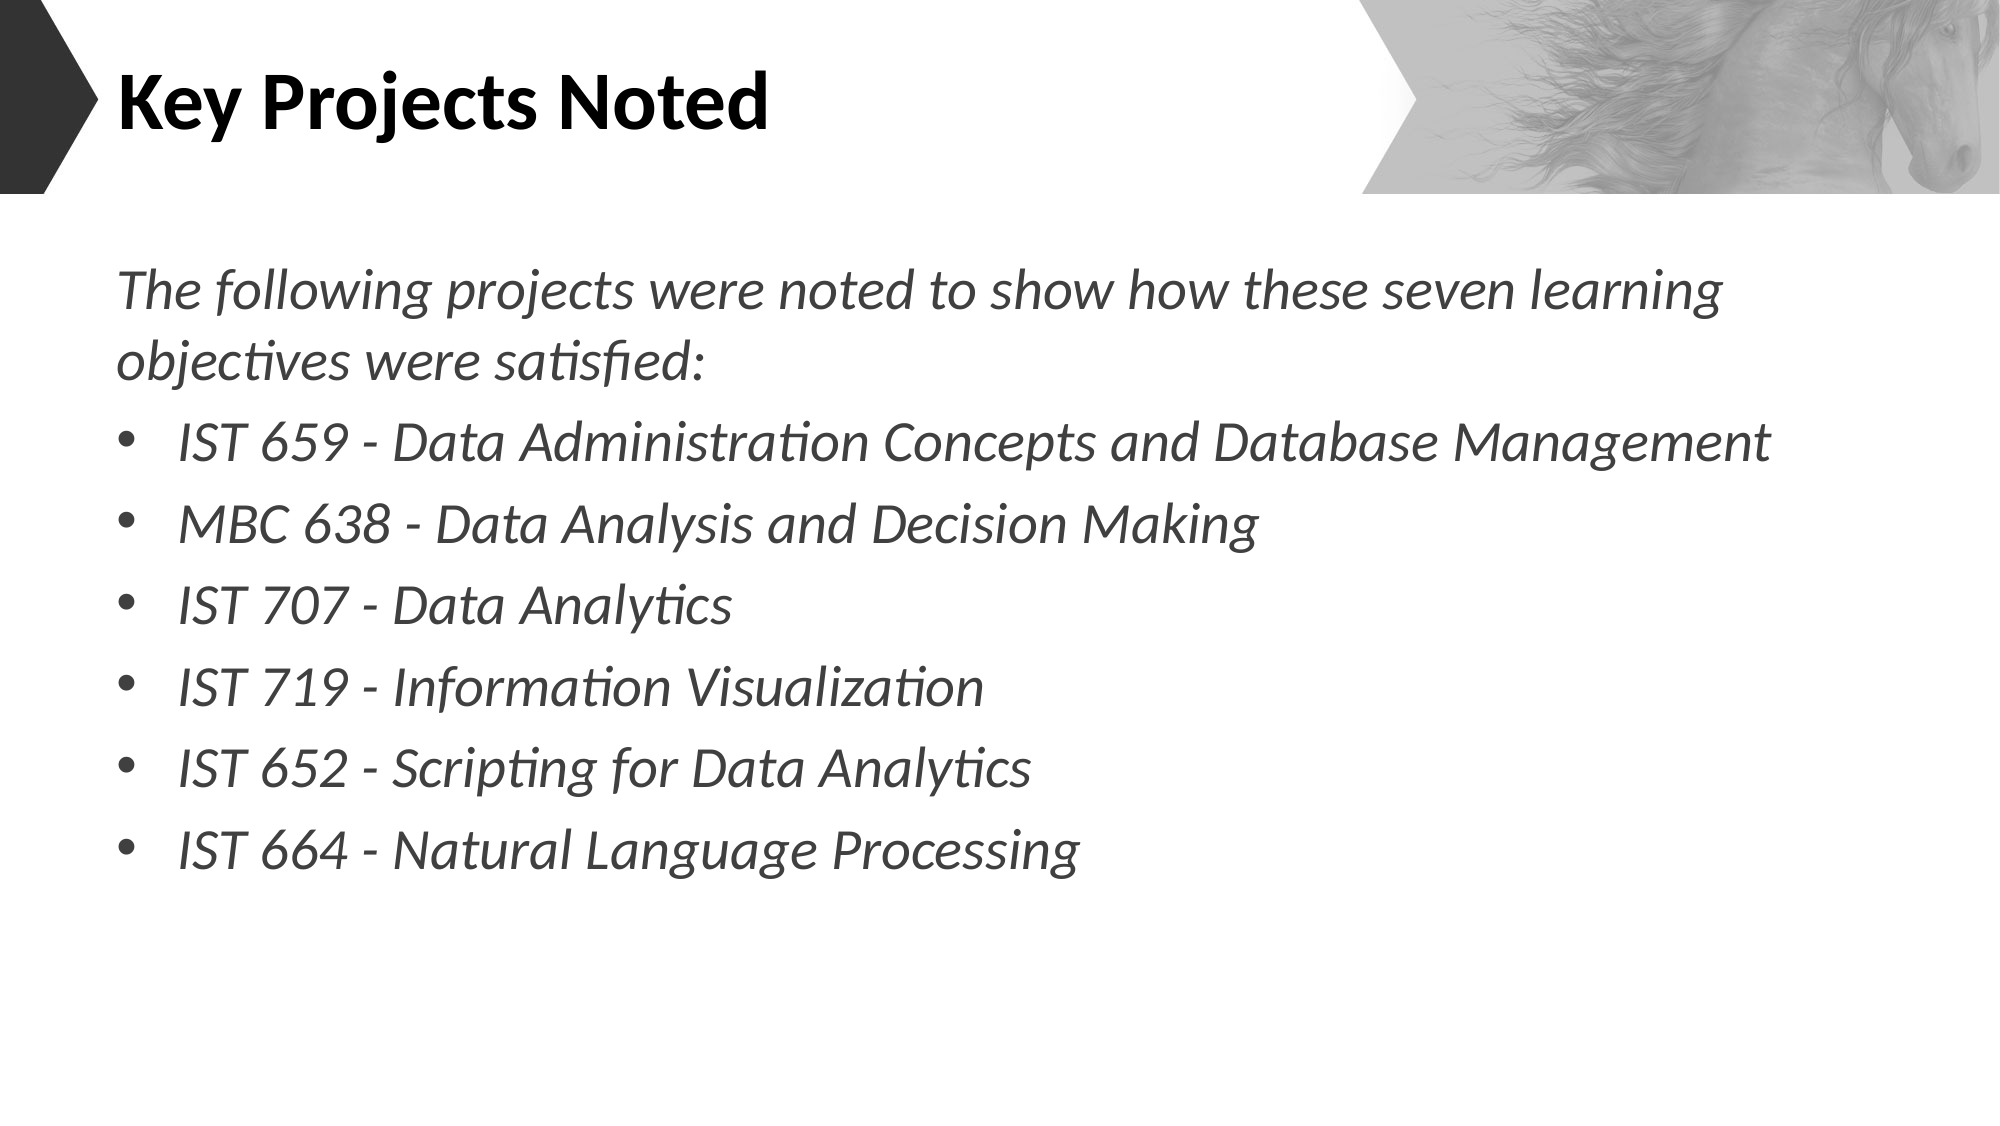

# Key Projects Noted
The following projects were noted to show how these seven learning
objectives were satisfied:
IST 659 - Data Administration Concepts and Database Management
MBC 638 - Data Analysis and Decision Making
IST 707 - Data Analytics
IST 719 - Information Visualization
IST 652 - Scripting for Data Analytics
IST 664 - Natural Language Processing